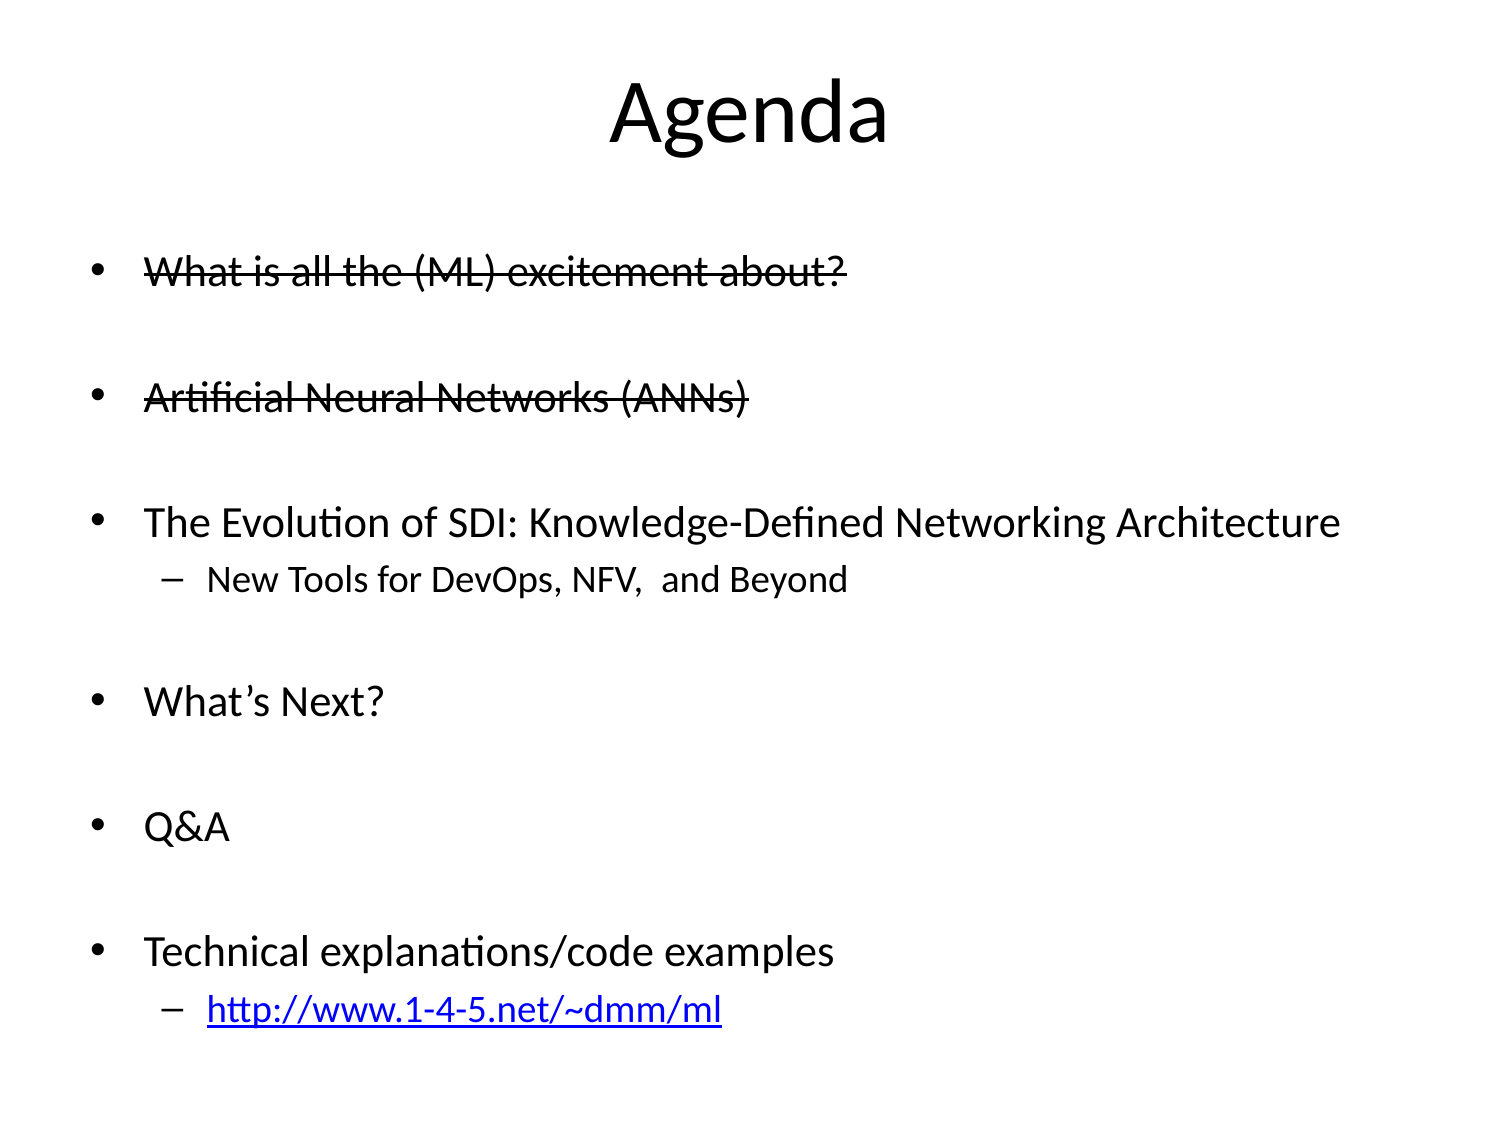

# Agenda
What is all the (ML) excitement about?

Artificial Neural Networks (ANNs)

The Evolution of SDI: Knowledge-Defined Networking Architecture
New Tools for DevOps, NFV,  and Beyond

What’s Next?

Q&A

Technical explanations/code examples
http://www.1-4-5.net/~dmm/ml